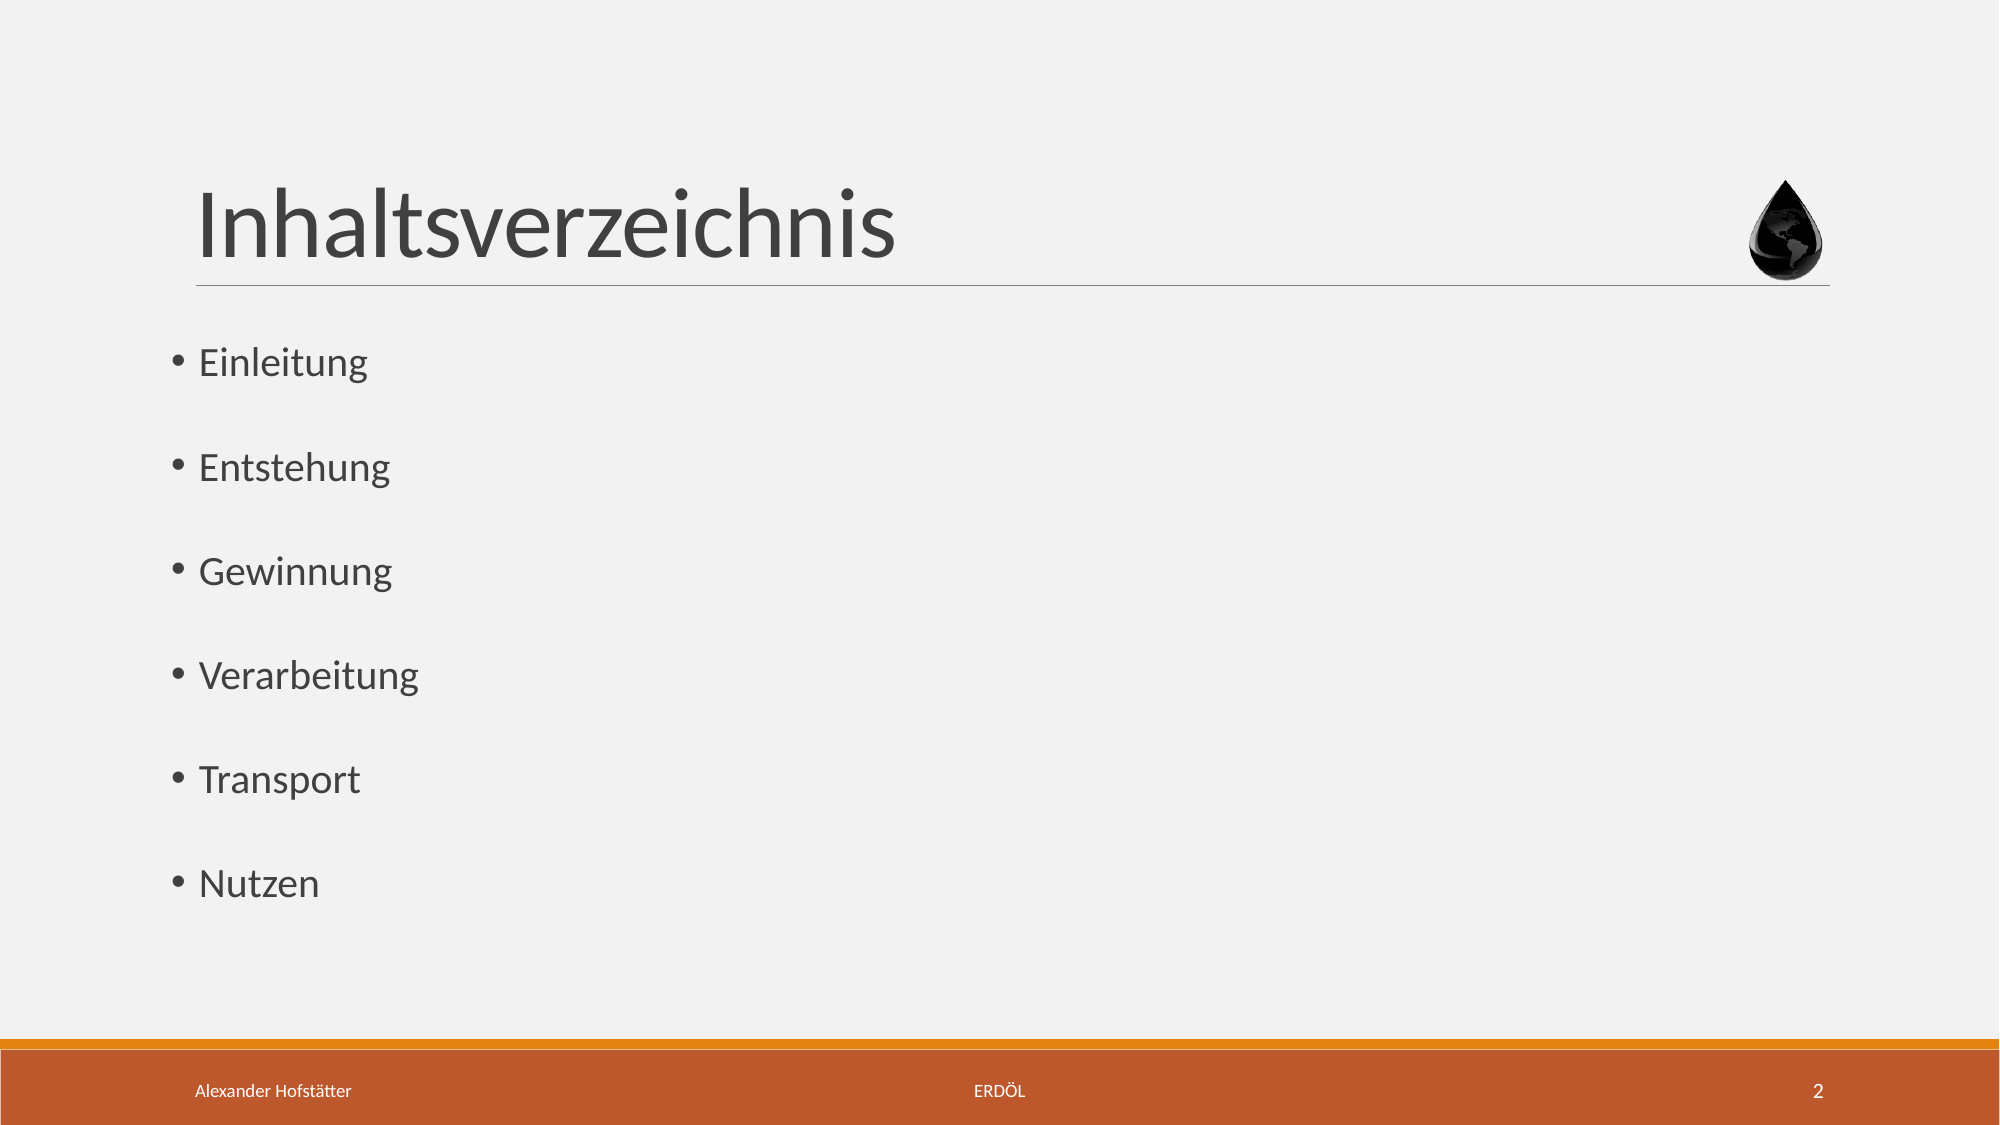

# Inhaltsverzeichnis
Einleitung
Entstehung
Gewinnung
Verarbeitung
Transport
Nutzen
Alexander Hofstätter
Erdöl
2